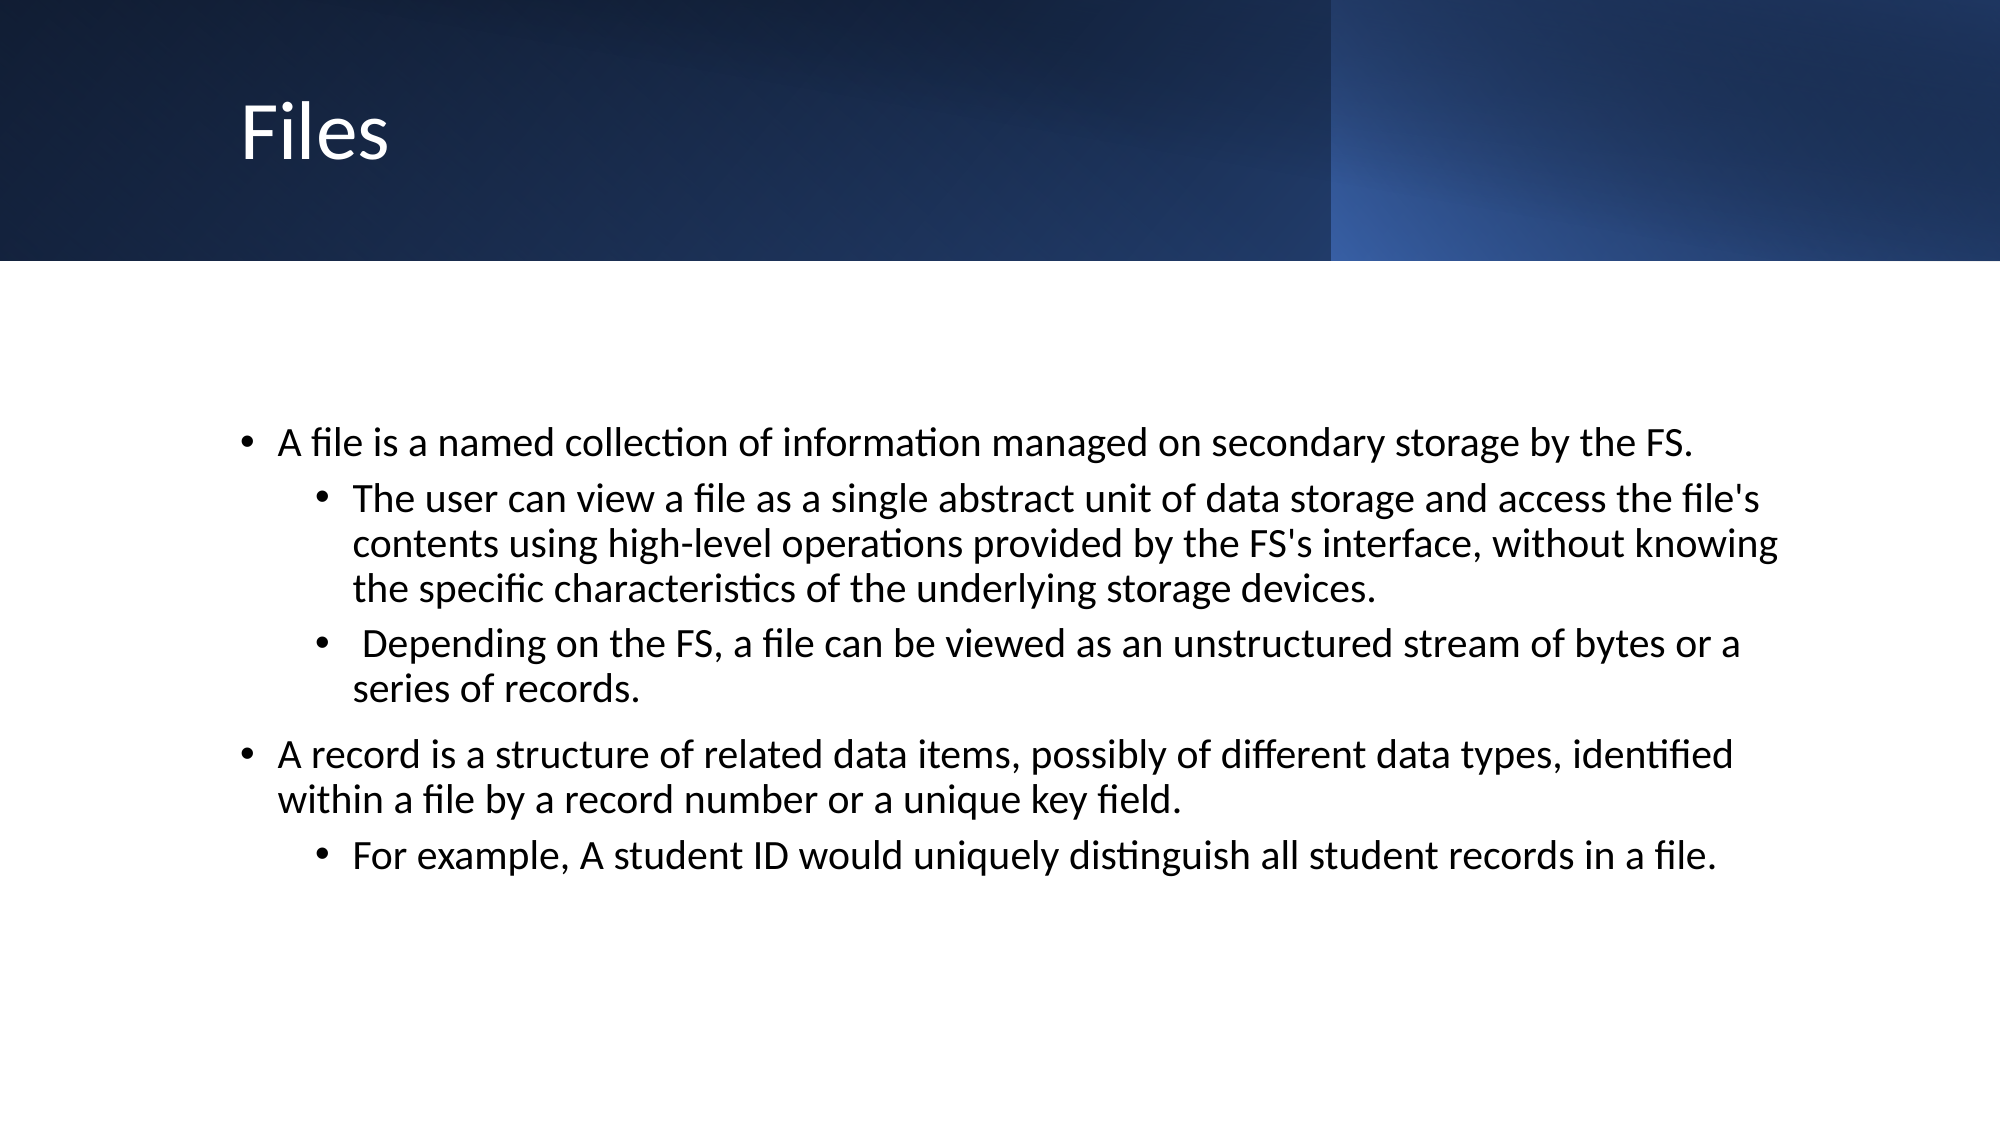

# Files
A file is a named collection of information managed on secondary storage by the FS.
The user can view a file as a single abstract unit of data storage and access the file's contents using high-level operations provided by the FS's interface, without knowing the specific characteristics of the underlying storage devices.
 Depending on the FS, a file can be viewed as an unstructured stream of bytes or a series of records.
A record is a structure of related data items, possibly of different data types, identified within a file by a record number or a unique key field.
For example, A student ID would uniquely distinguish all student records in a file.